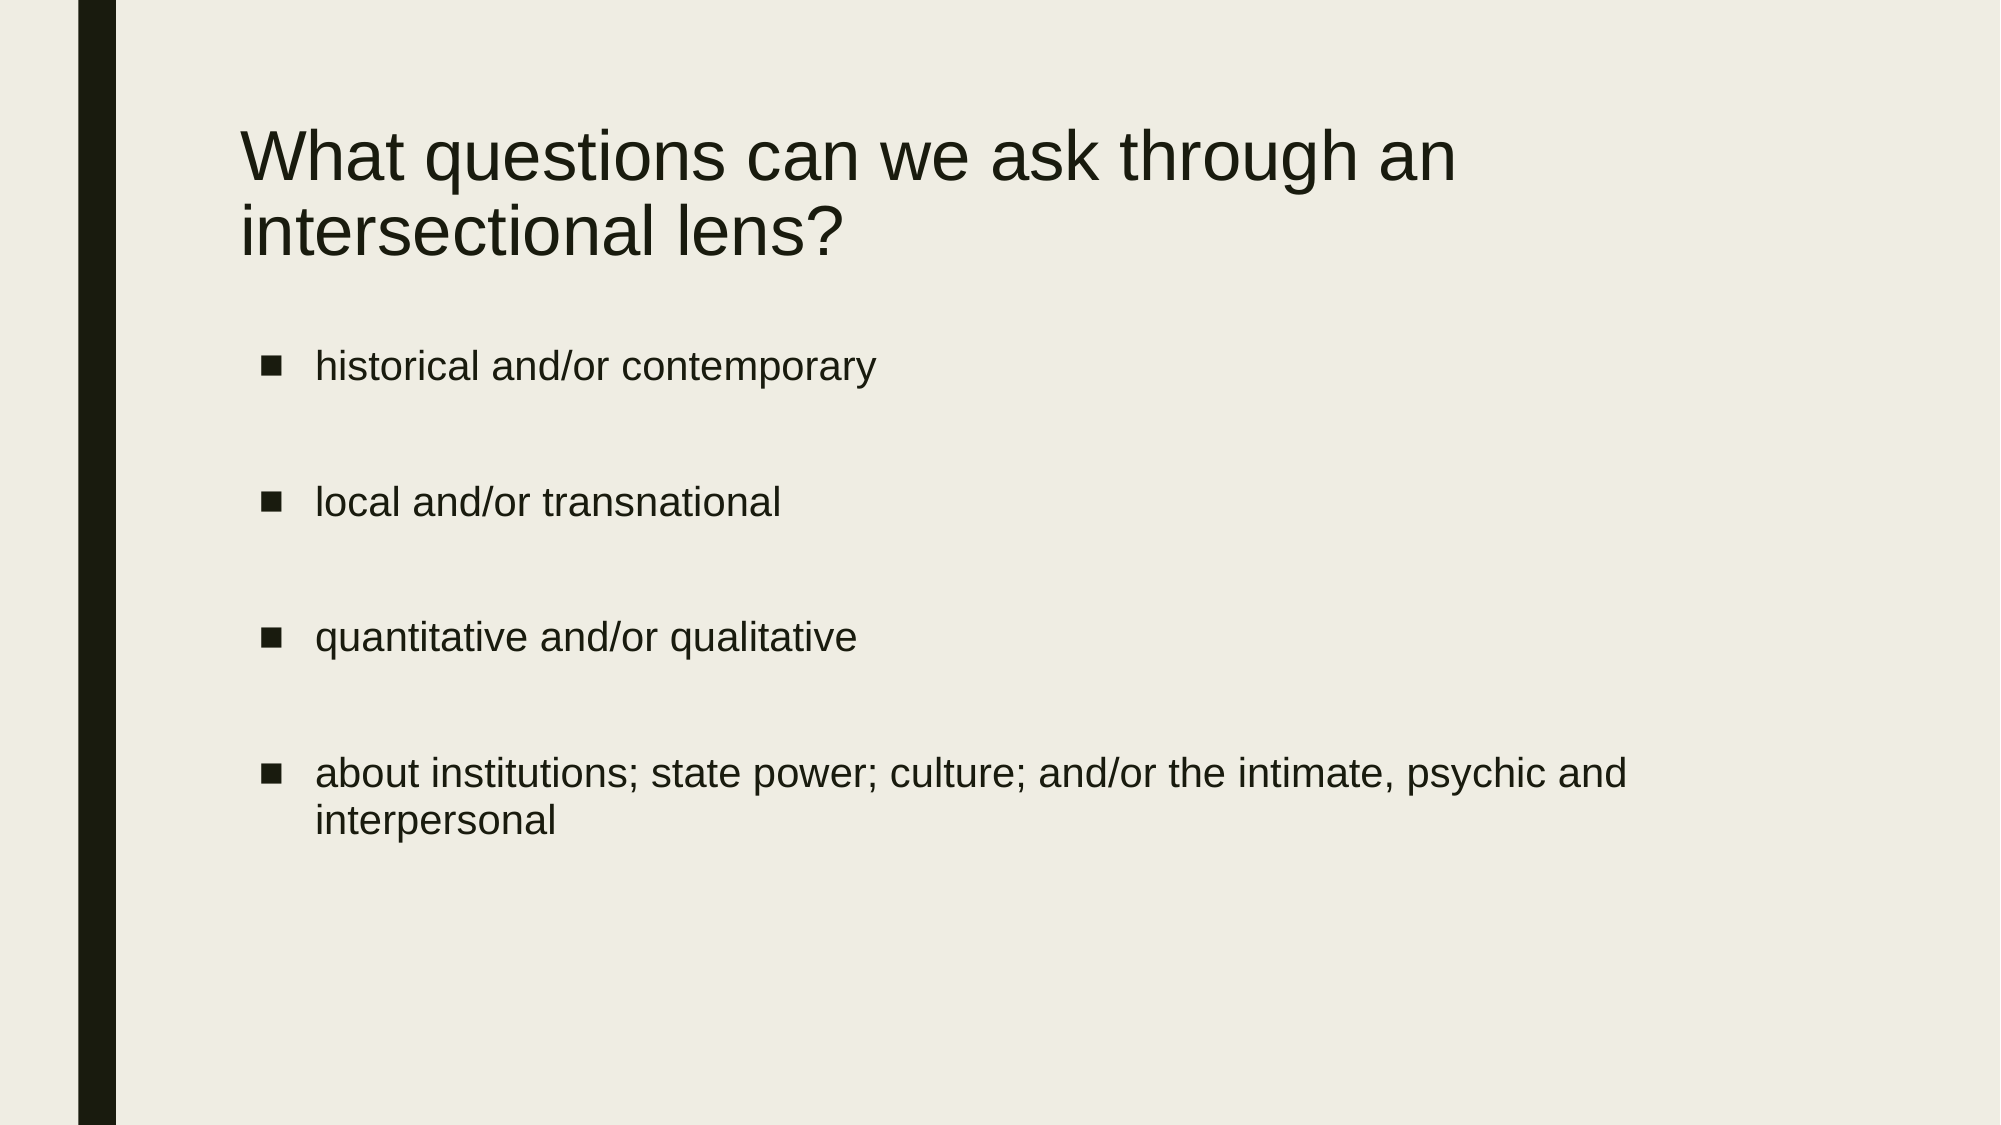

# What questions can we ask through an intersectional lens?
historical and/or contemporary

local and/or transnational

quantitative and/or qualitative

about institutions; state power; culture; and/or the intimate, psychic and interpersonal